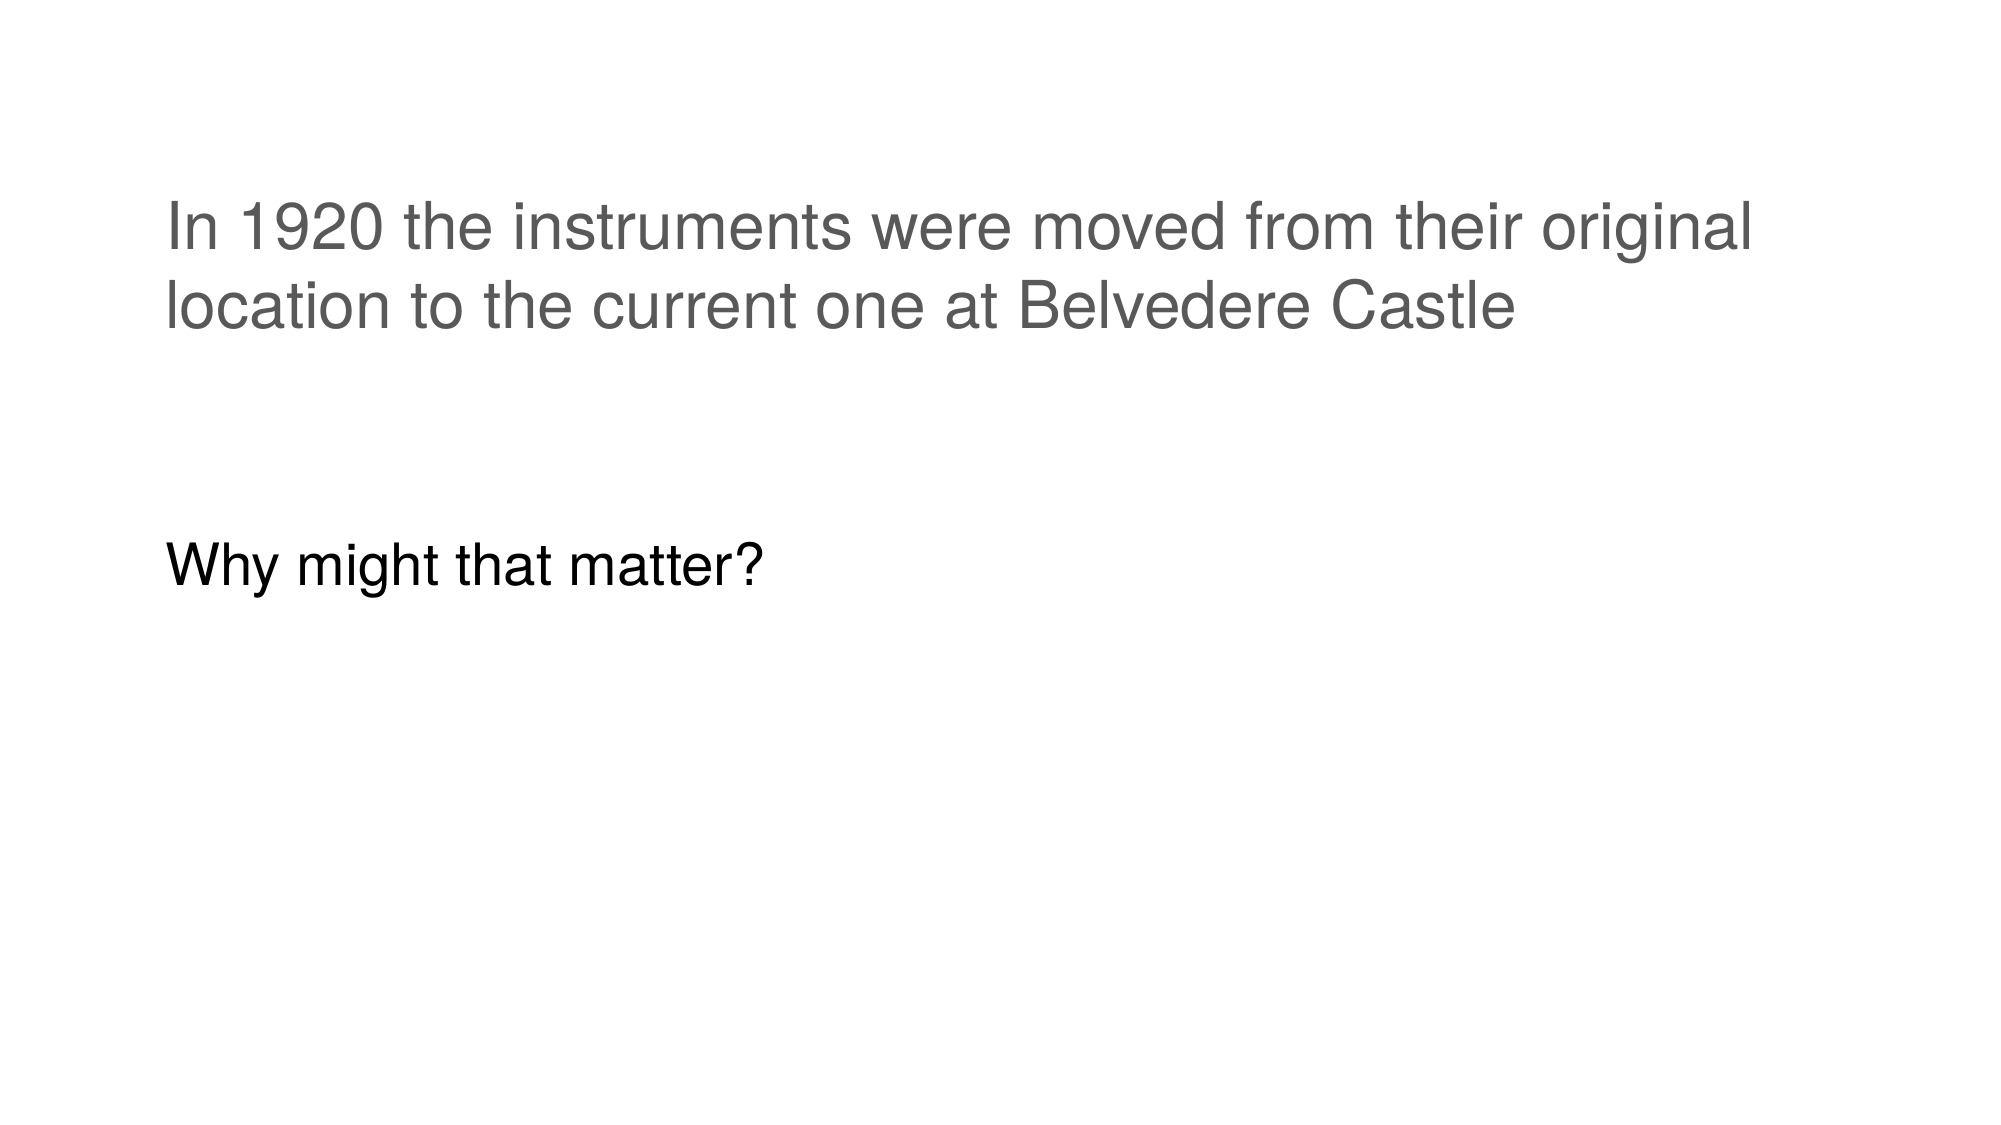

# In 1920 the instruments were moved from their original location to the current one at Belvedere Castle

Why might that matter?